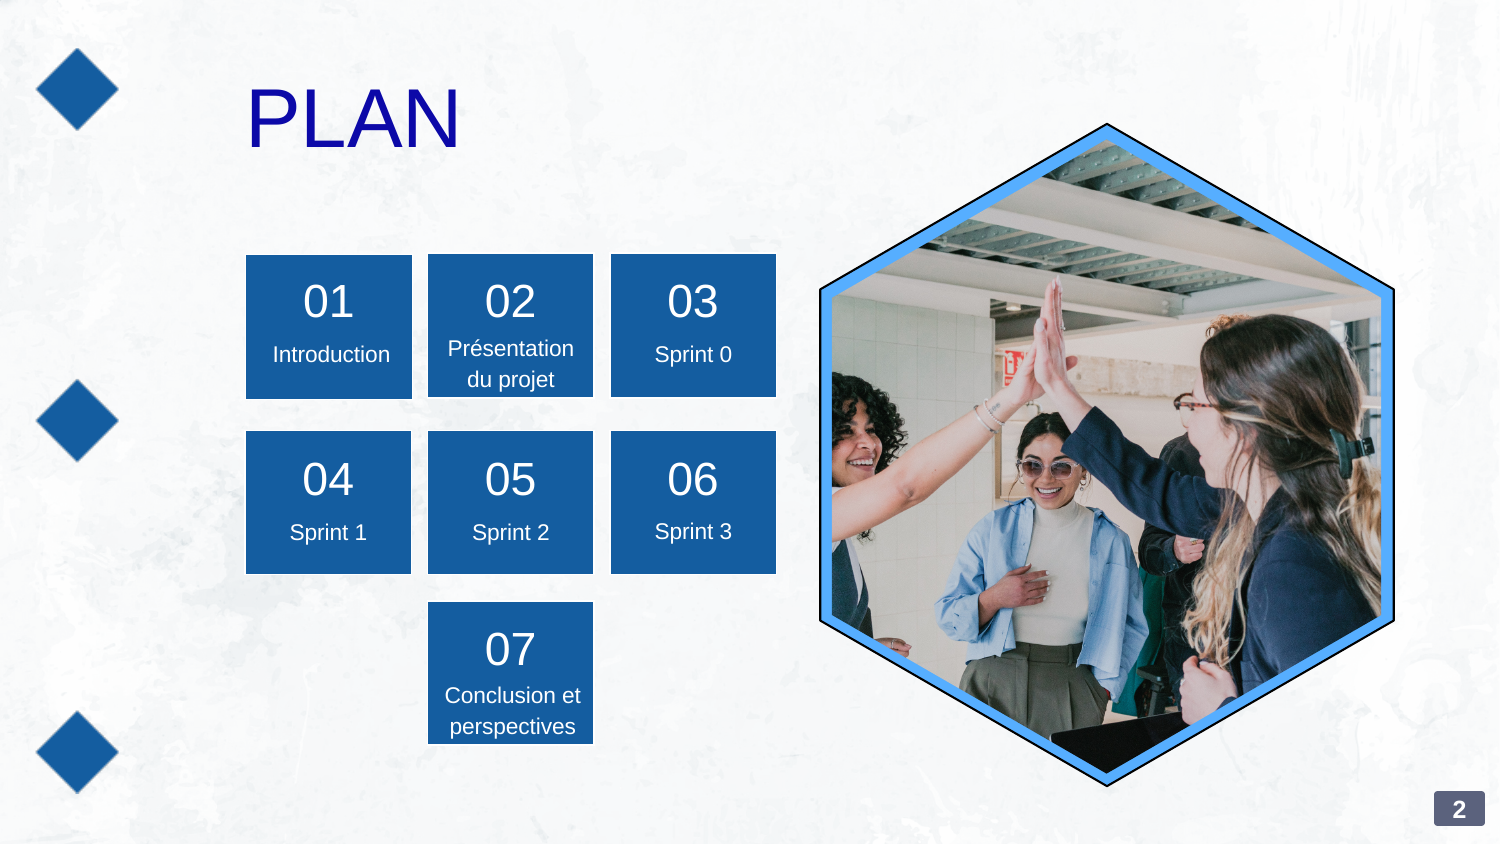

PLAN

01
02
03
01
Présentation du projet
Introduction
Introduction
Sprint 0

04
05
06
Sprint 3
Sprint 1
Sprint 2

07
Conclusion et perspectives
2